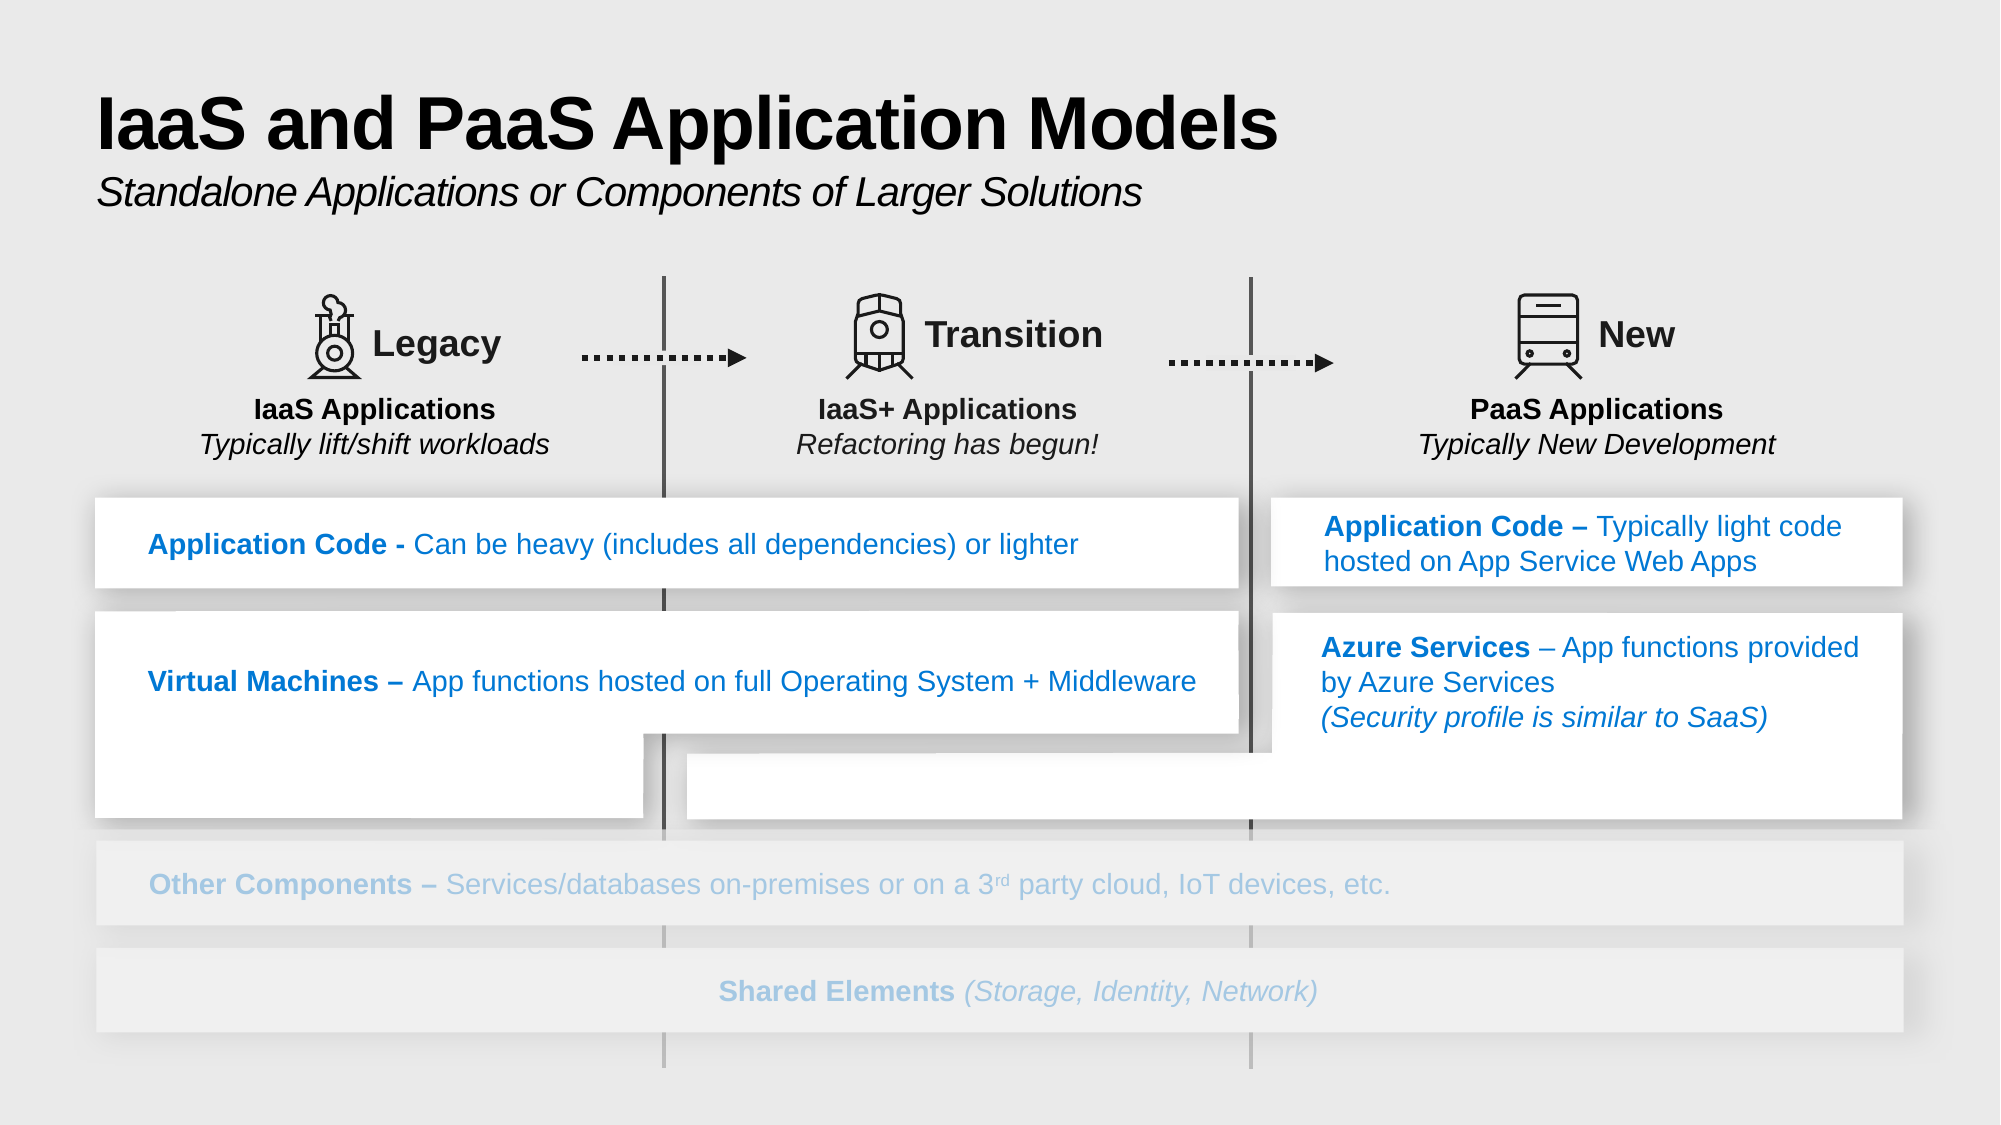

# IaaS and PaaS Application Models Standalone Applications or Components of Larger Solutions

Transition

New

Legacy
IaaS Applications
Typically lift/shift workloads
IaaS+ Applications
Refactoring has begun!
PaaS Applications
Typically New Development
Application Code - Can be heavy (includes all dependencies) or lighter
Application Code – Typically light code hosted on App Service Web Apps
Virtual Machines – App functions hosted on full Operating System + Middleware

Azure Services – App functions provided by Azure Services
(Security profile is similar to SaaS)

Other Components – Services/databases on-premises or on a 3rd party cloud, IoT devices, etc.
Shared Elements (Storage, Identity, Network)